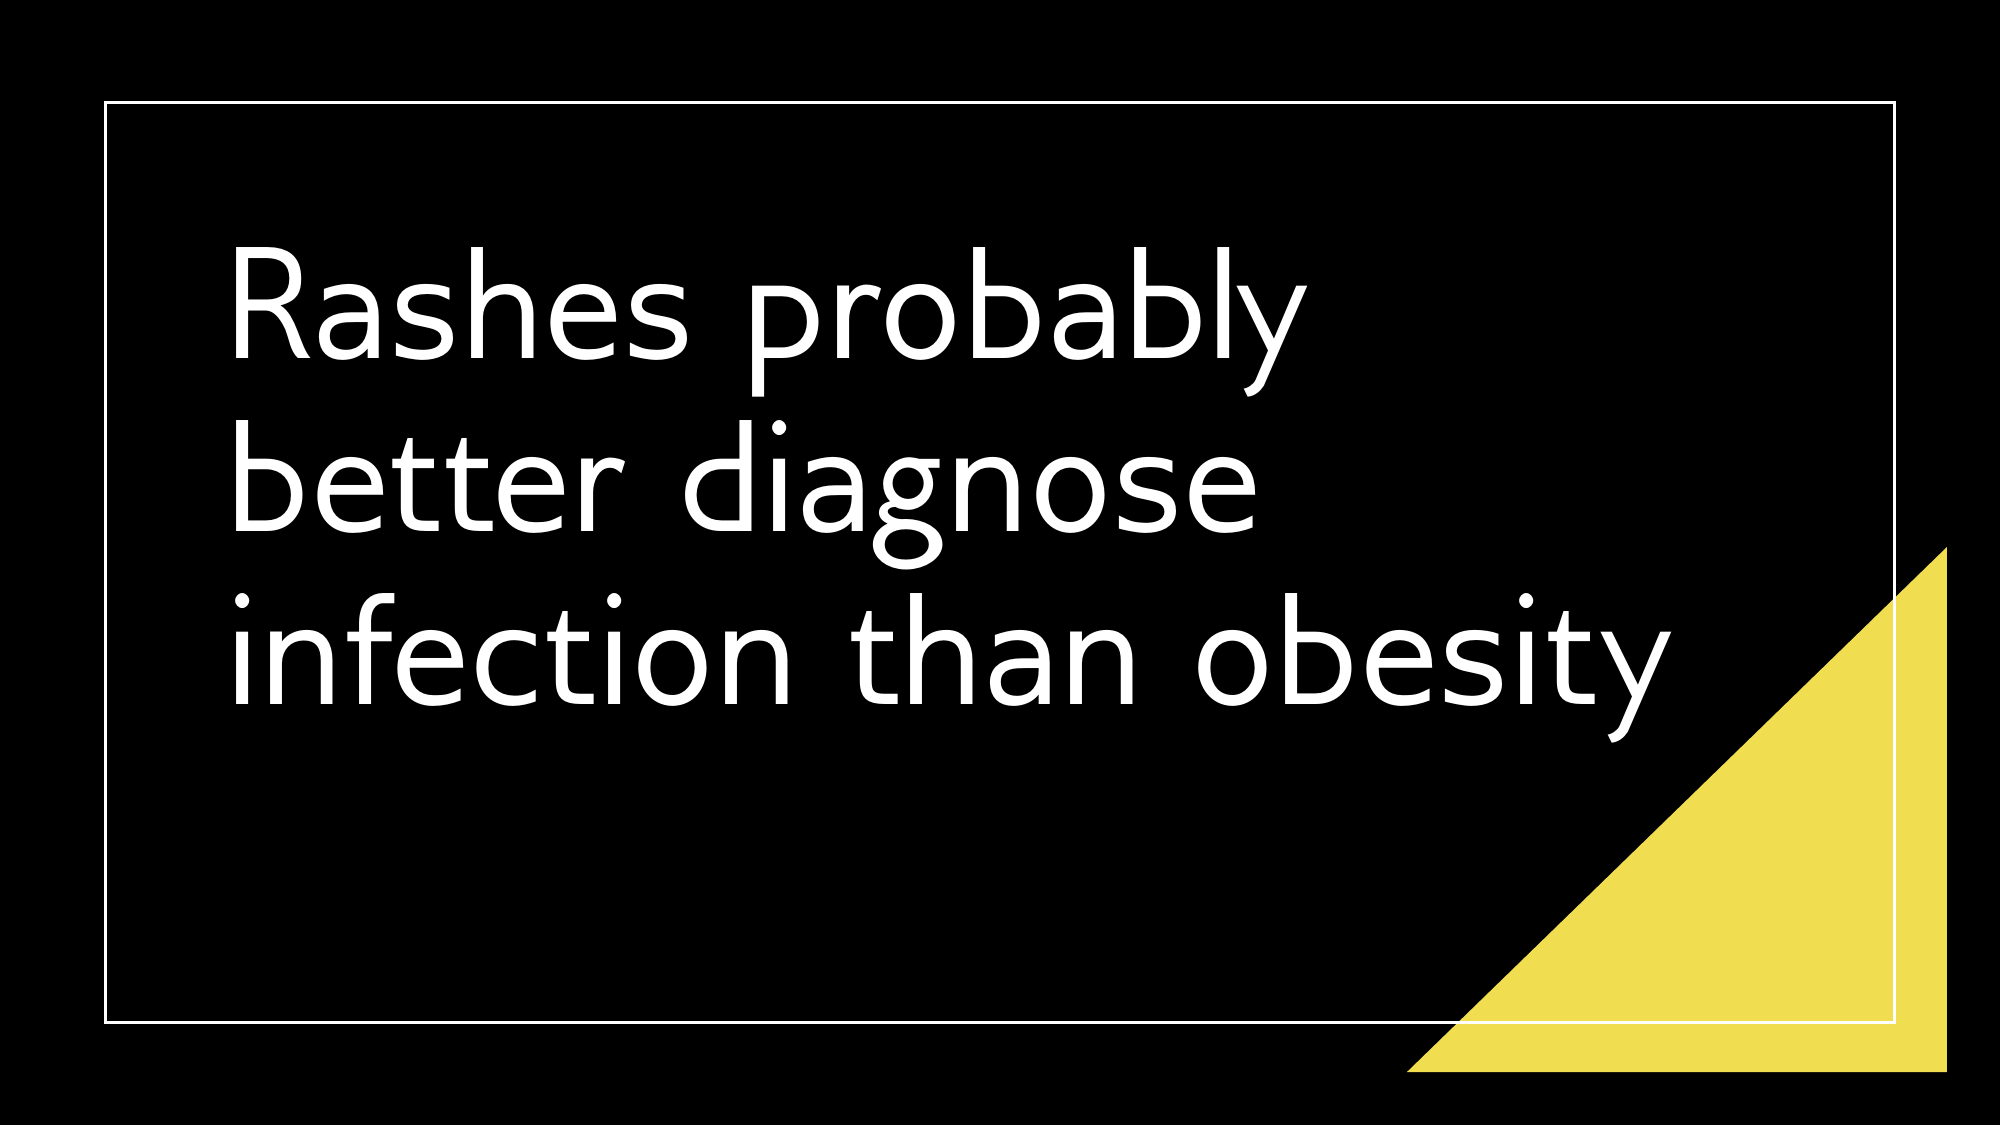

# Rashes probably better diagnose infection than obesity